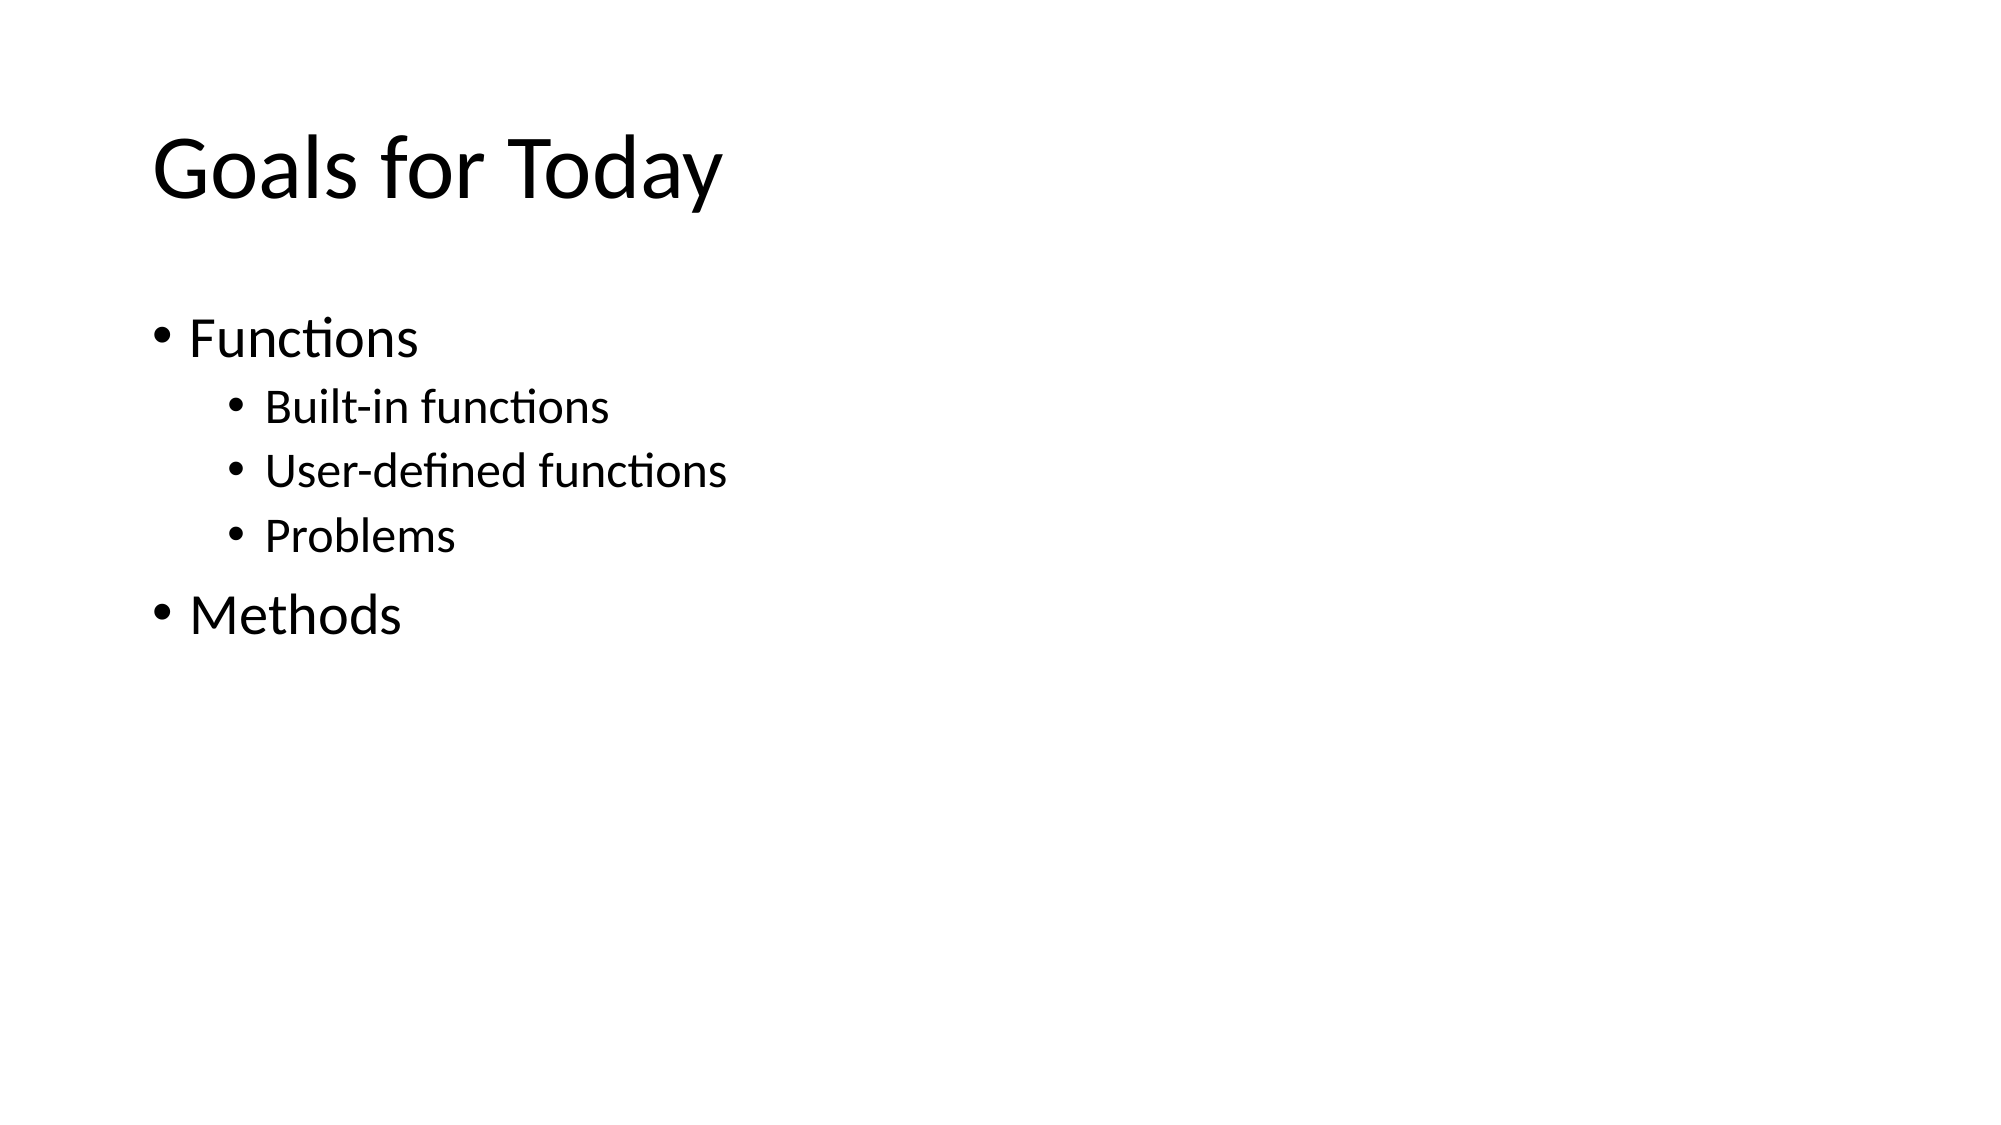

# Goals for Today
Functions
Built-in functions
User-defined functions
Problems
Methods